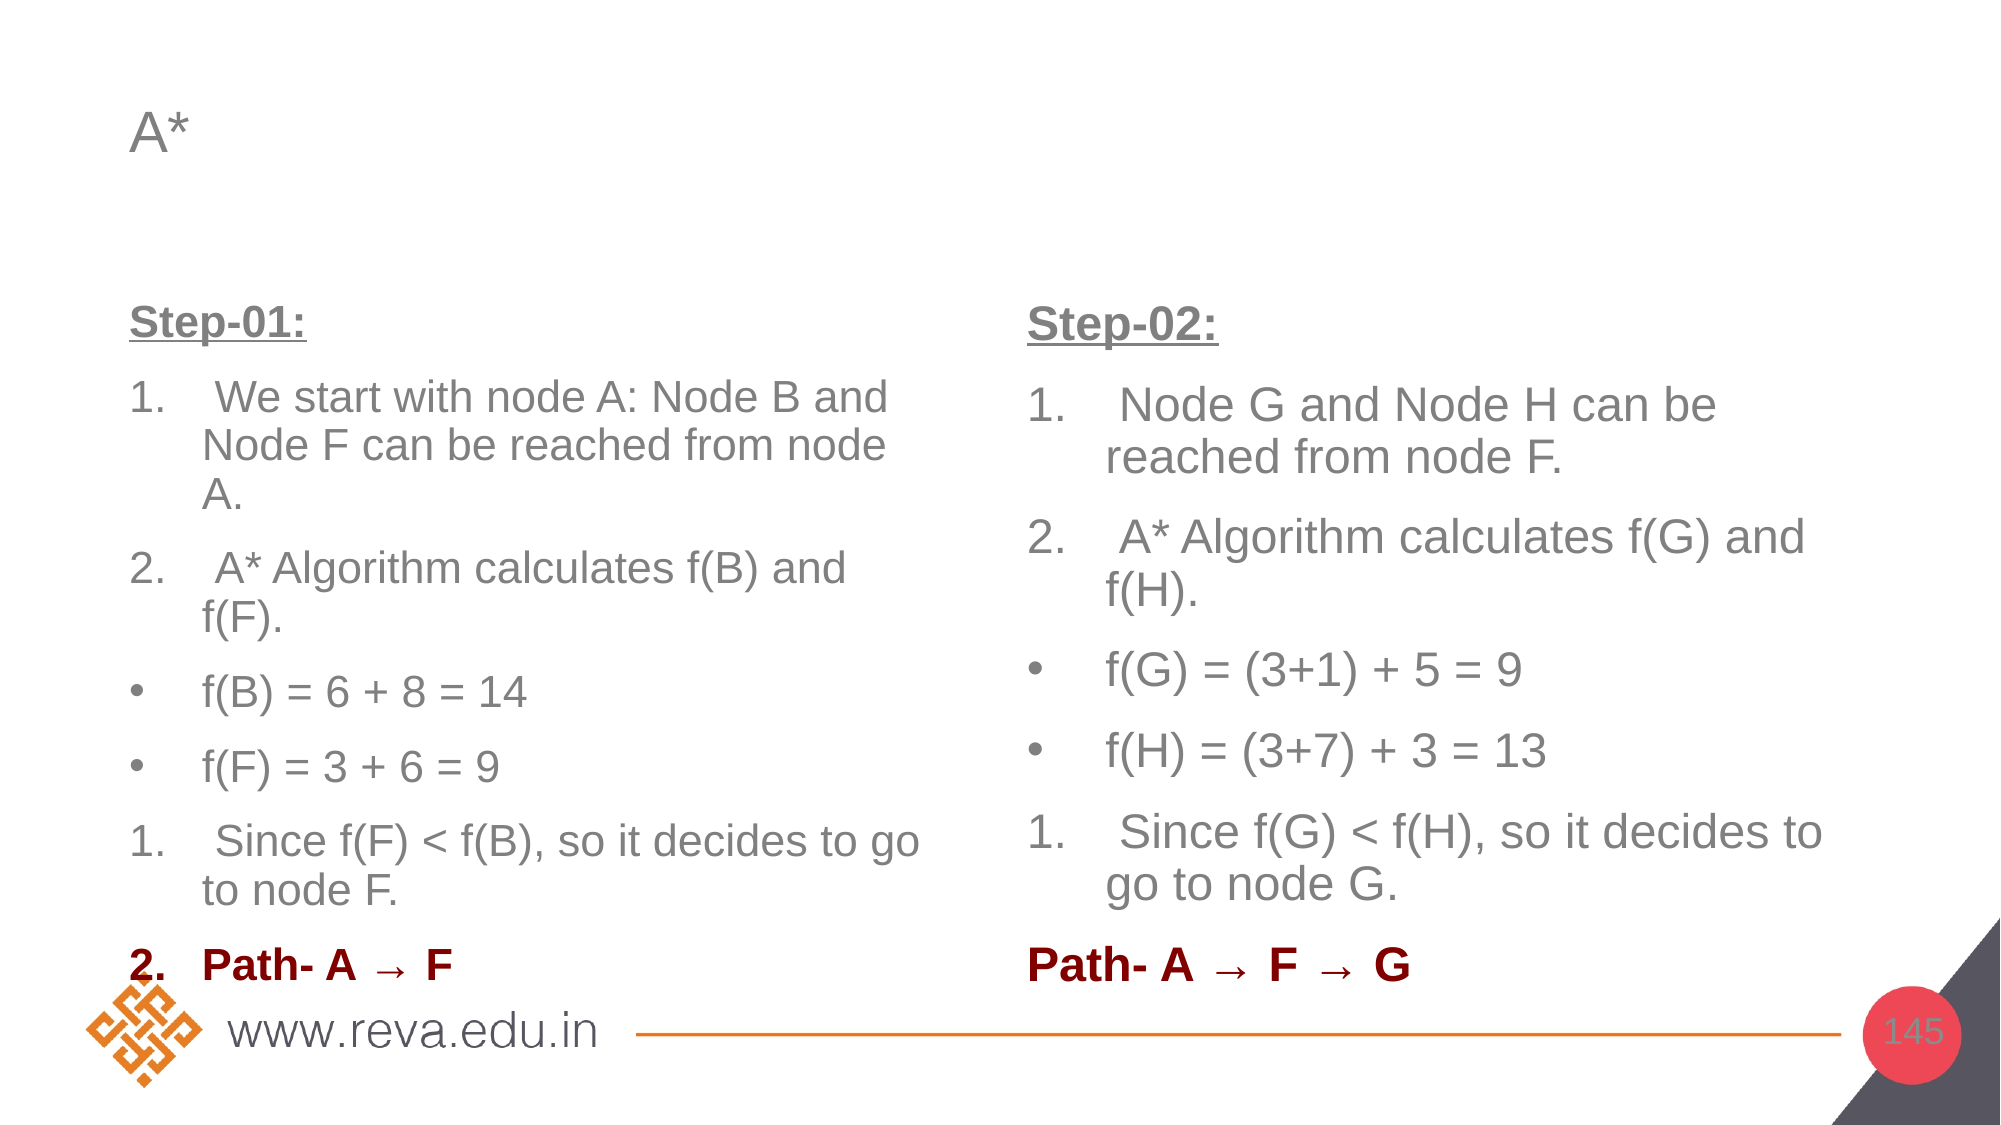

# A*
Step-01:
 We start with node A: Node B and Node F can be reached from node A.
 A* Algorithm calculates f(B) and f(F).
f(B) = 6 + 8 = 14
f(F) = 3 + 6 = 9
 Since f(F) < f(B), so it decides to go to node F.
Path- A → F

Step-02:
 Node G and Node H can be reached from node F.
 A* Algorithm calculates f(G) and f(H).
f(G) = (3+1) + 5 = 9
f(H) = (3+7) + 3 = 13
 Since f(G) < f(H), so it decides to go to node G.
Path- A → F → G

145